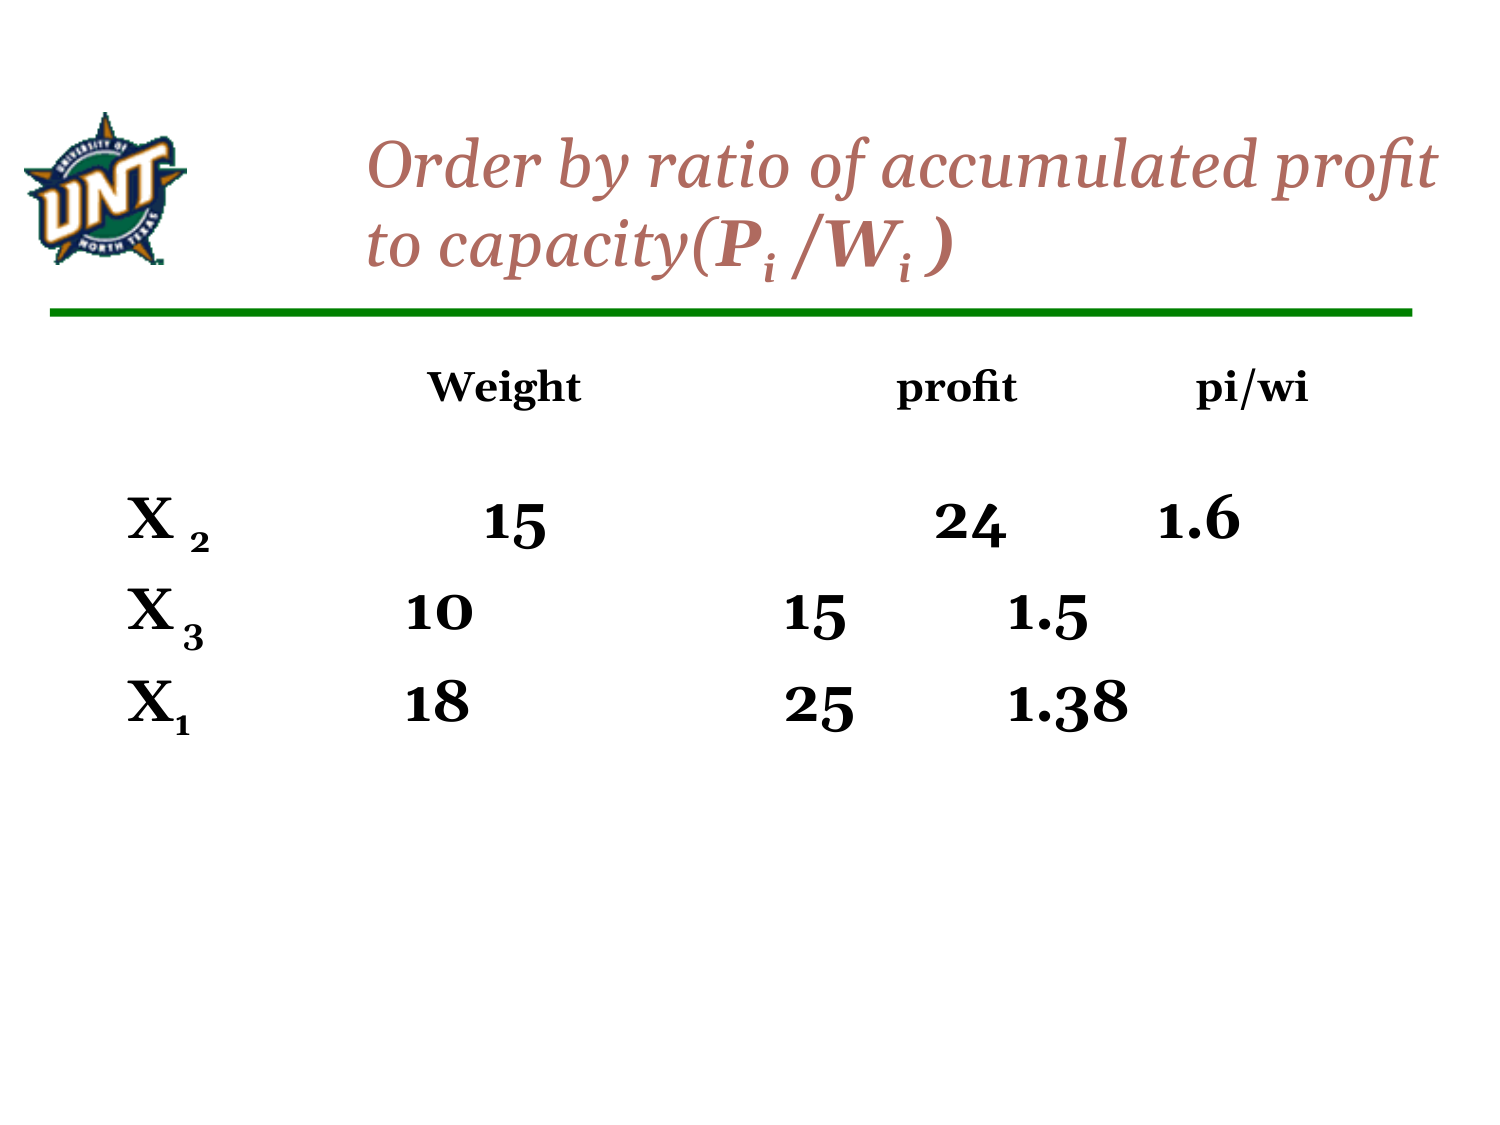

# Order by ratio of accumulated profit to capacity(Pi /Wi )
Weight                              profit                 pi/wi

X 2		15			24	     1.6
X 3                       10			15	     1.5
X1                    18			25	     1.38